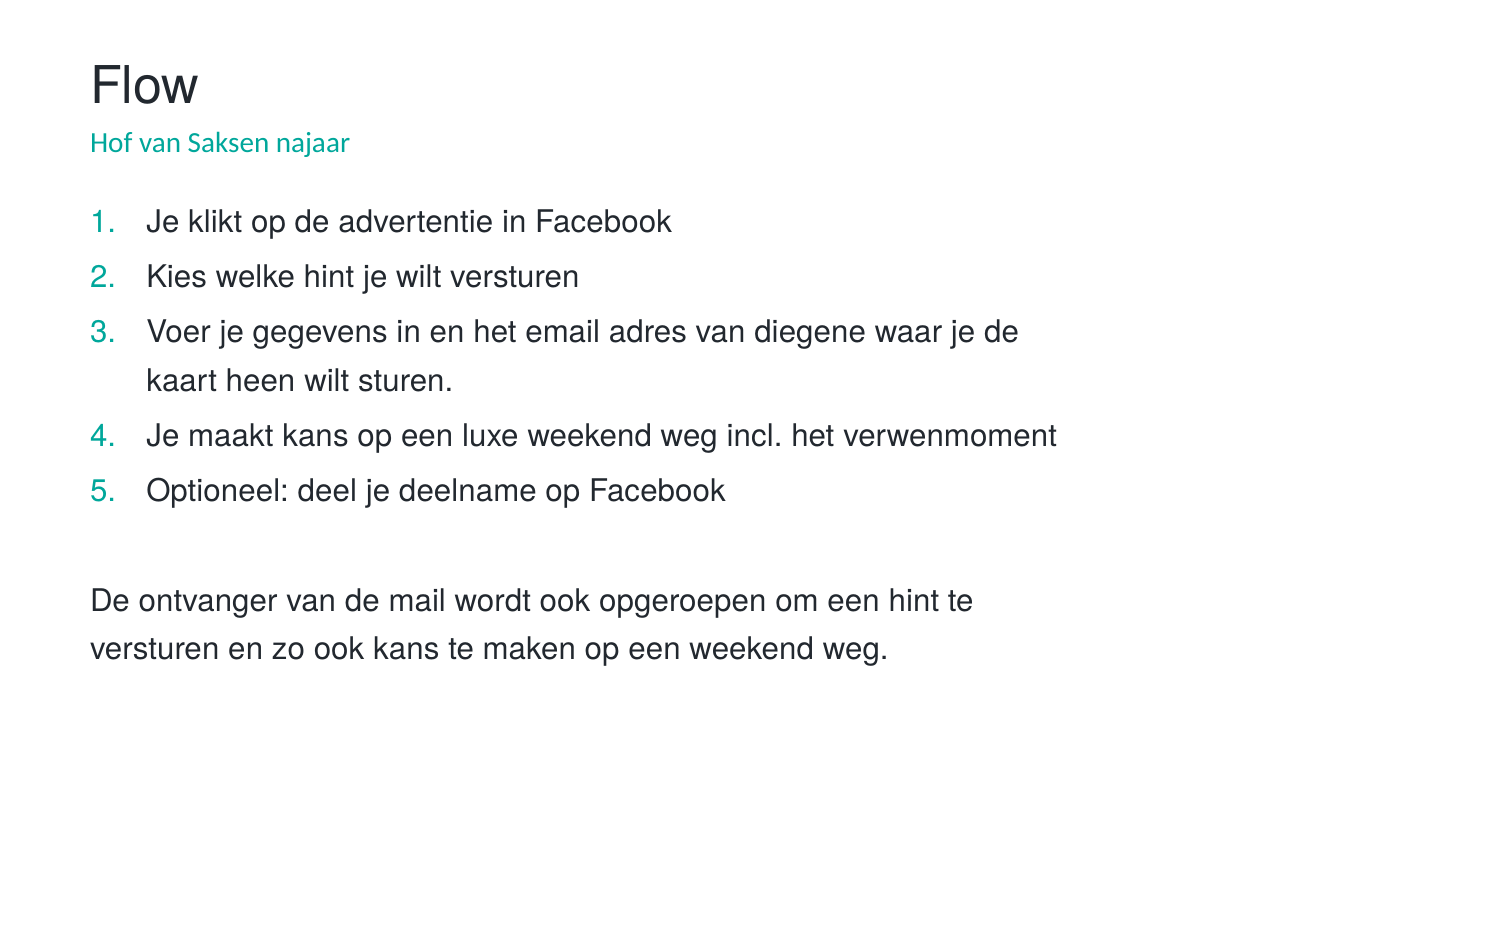

# Flow
Hof van Saksen najaar
Je klikt op de advertentie in Facebook
Kies welke hint je wilt versturen
Voer je gegevens in en het email adres van diegene waar je de kaart heen wilt sturen.
Je maakt kans op een luxe weekend weg incl. het verwenmoment
Optioneel: deel je deelname op Facebook

De ontvanger van de mail wordt ook opgeroepen om een hint te versturen en zo ook kans te maken op een weekend weg.